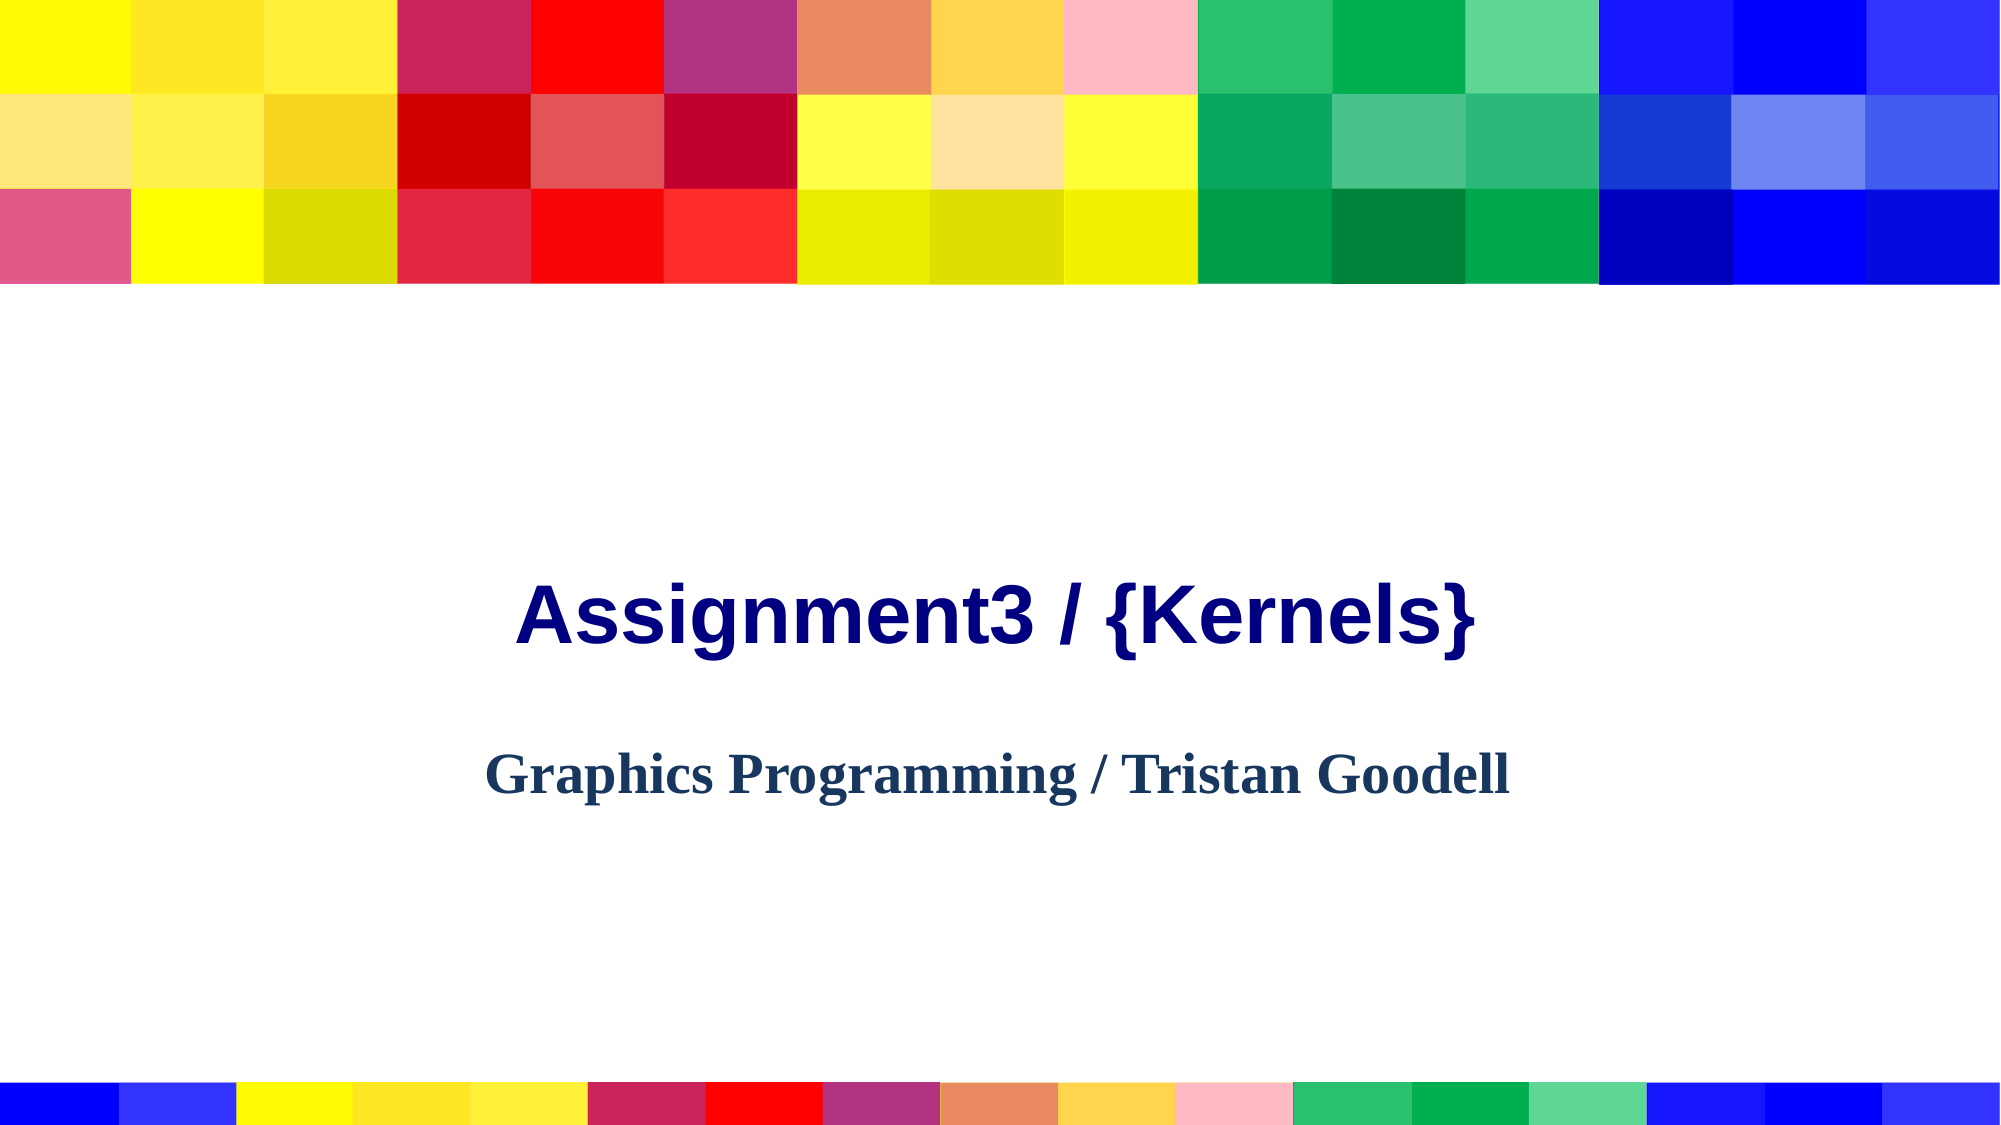

# Assignment3 / {Kernels}
Graphics Programming / Tristan Goodell